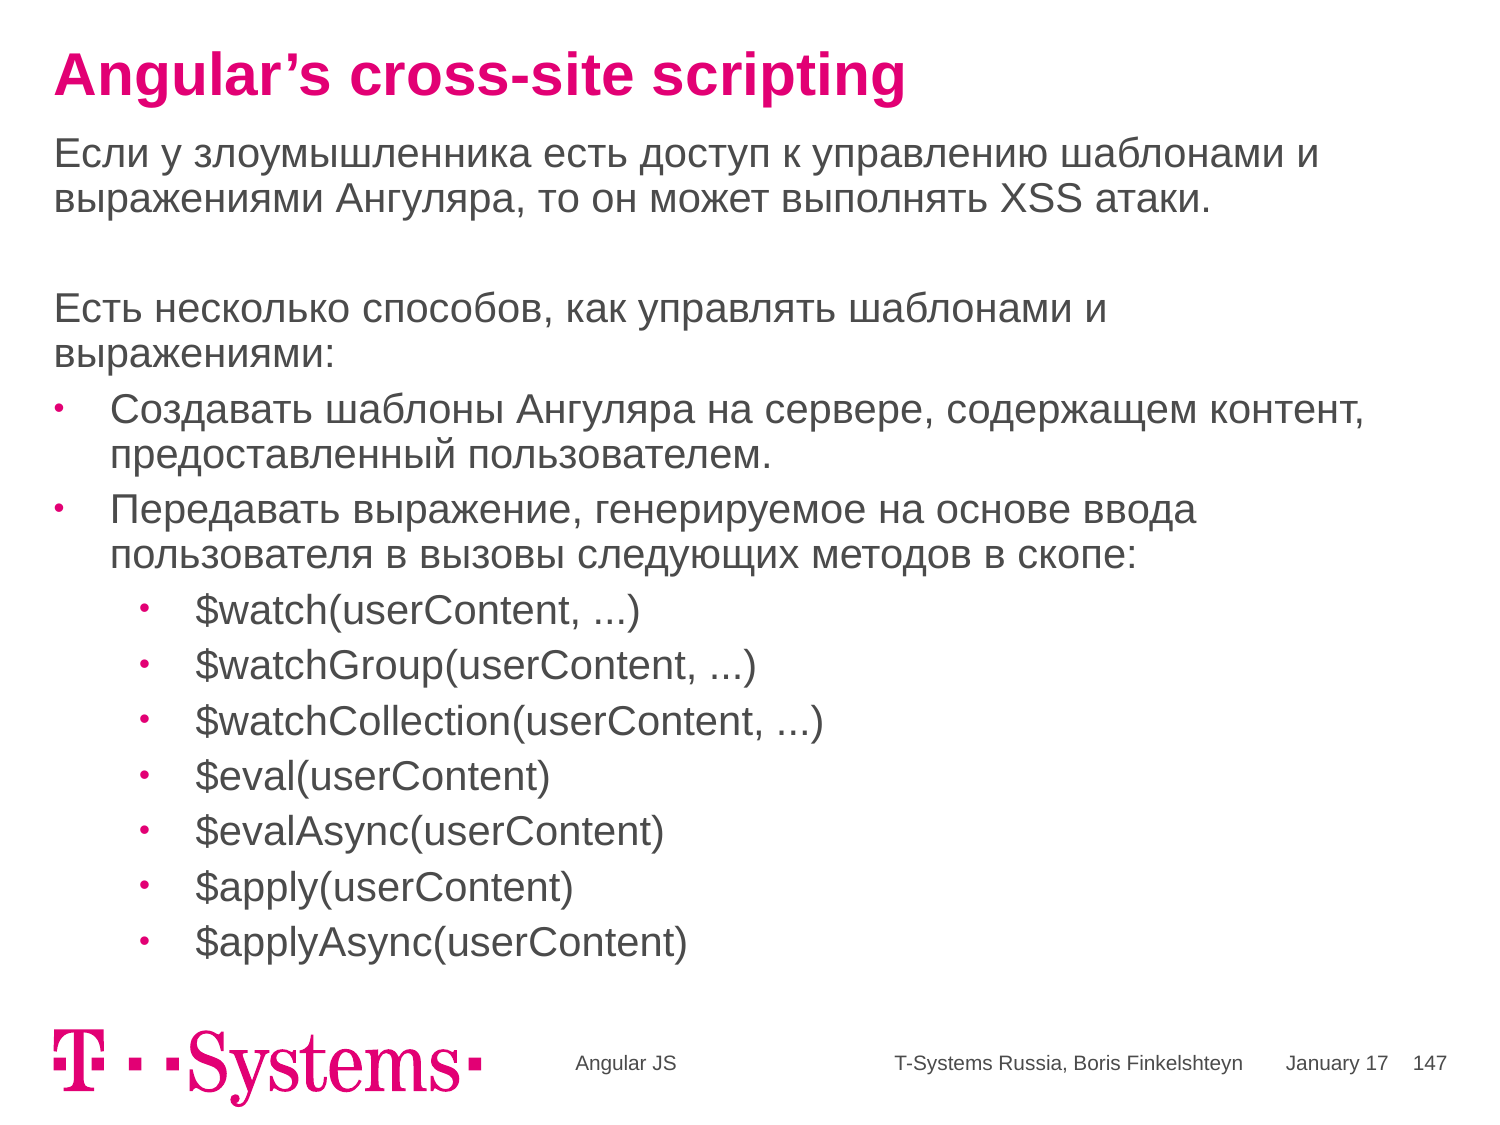

# Angular’s cross-site scripting
Если у злоумышленника есть доступ к управлению шаблонами и выражениями Ангуляра, то он может выполнять XSS атаки.

Есть несколько способов, как управлять шаблонами и выражениями:
Создавать шаблоны Ангуляра на сервере, содержащем контент, предоставленный пользователем.
Передавать выражение, генерируемое на основе ввода пользователя в вызовы следующих методов в скопе:
$watch(userContent, ...)
$watchGroup(userContent, ...)
$watchCollection(userContent, ...)
$eval(userContent)
$evalAsync(userContent)
$apply(userContent)
$applyAsync(userContent)
Angular JS                                      T-Systems Russia, Boris Finkelshteyn
January 17
147